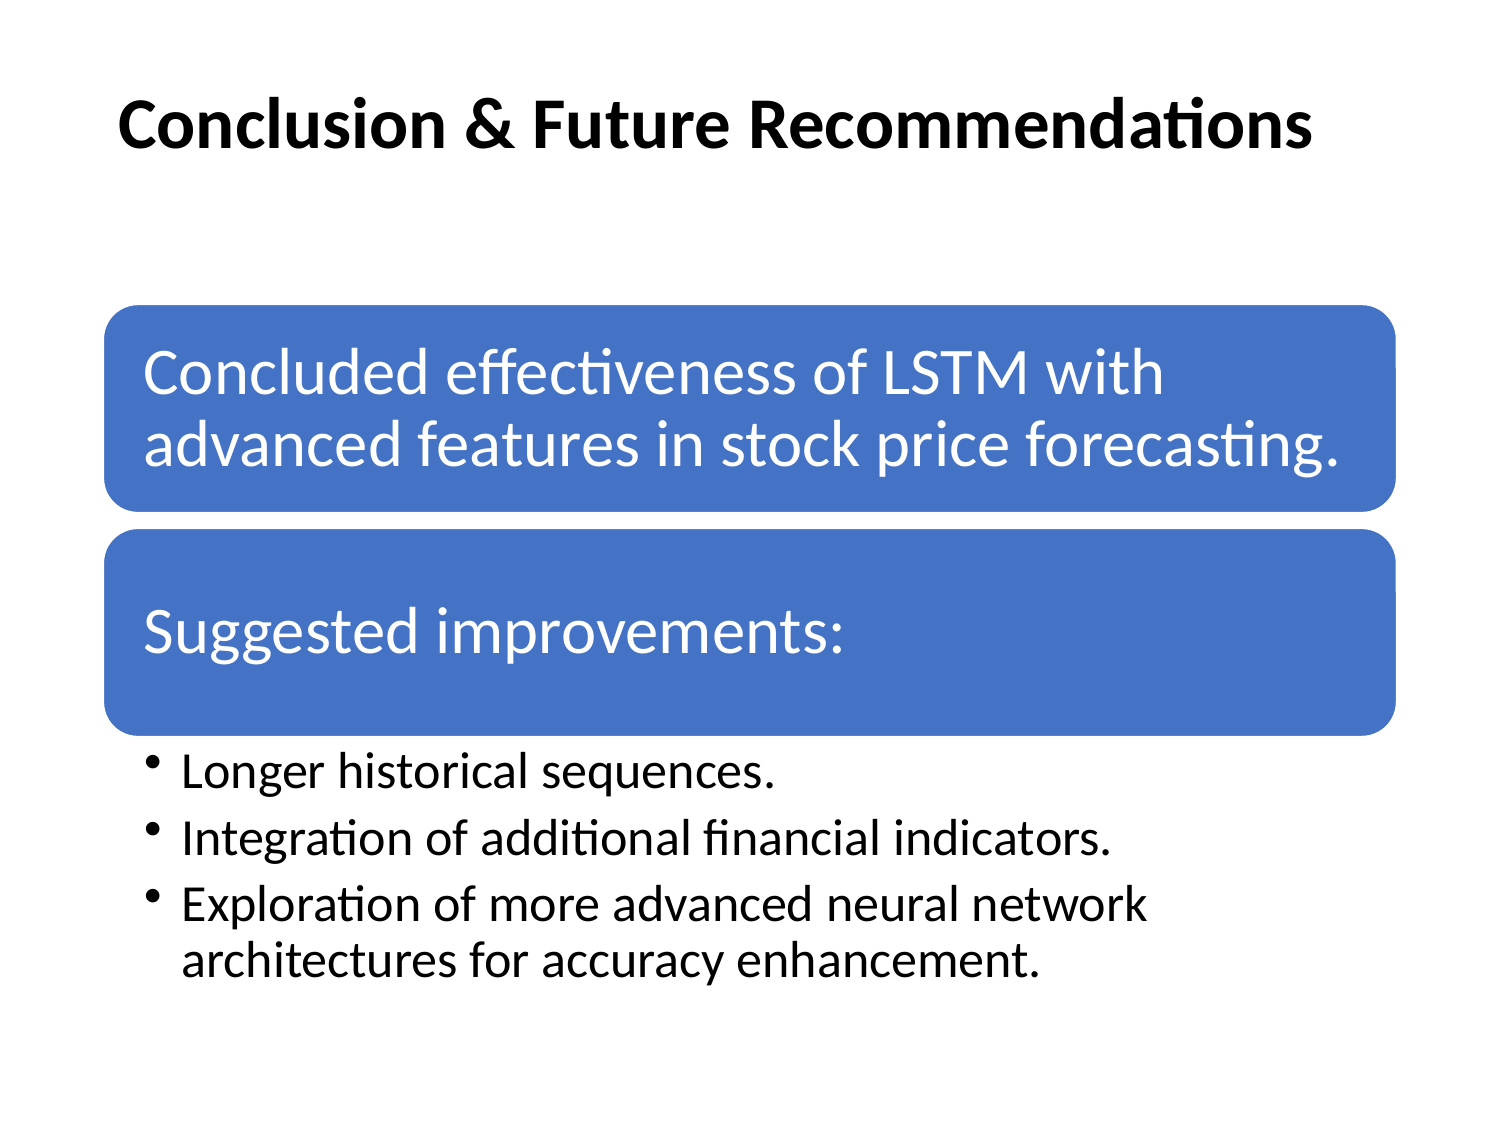

# Conclusion & Future Recommendations
Concluded effectiveness of LSTM with advanced features in stock price forecasting.
Suggested improvements:
Longer historical sequences.
Integration of additional financial indicators.
Exploration of more advanced neural network architectures for accuracy enhancement.